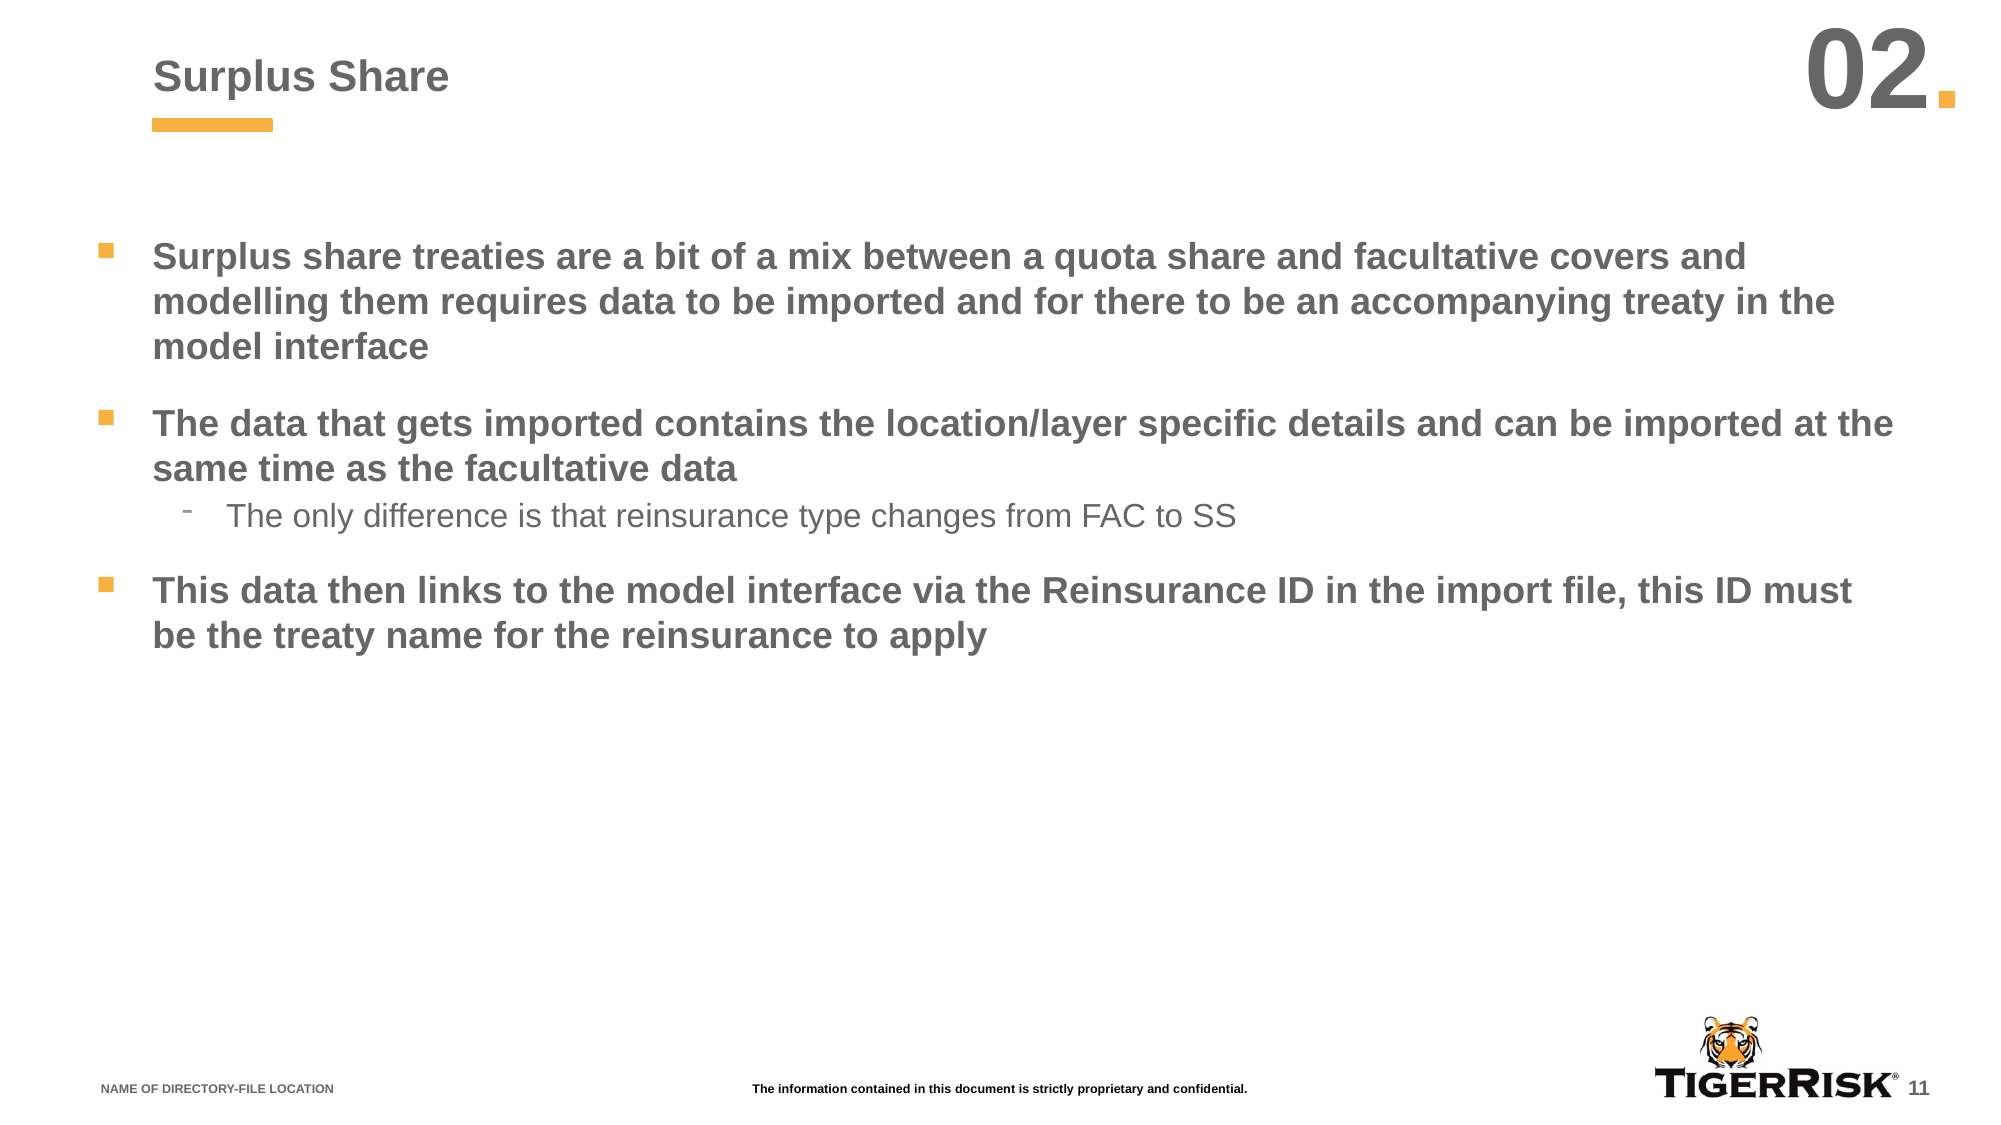

02.
# Surplus Share
Surplus share treaties are a bit of a mix between a quota share and facultative covers and modelling them requires data to be imported and for there to be an accompanying treaty in the model interface
The data that gets imported contains the location/layer specific details and can be imported at the same time as the facultative data
The only difference is that reinsurance type changes from FAC to SS
This data then links to the model interface via the Reinsurance ID in the import file, this ID must be the treaty name for the reinsurance to apply